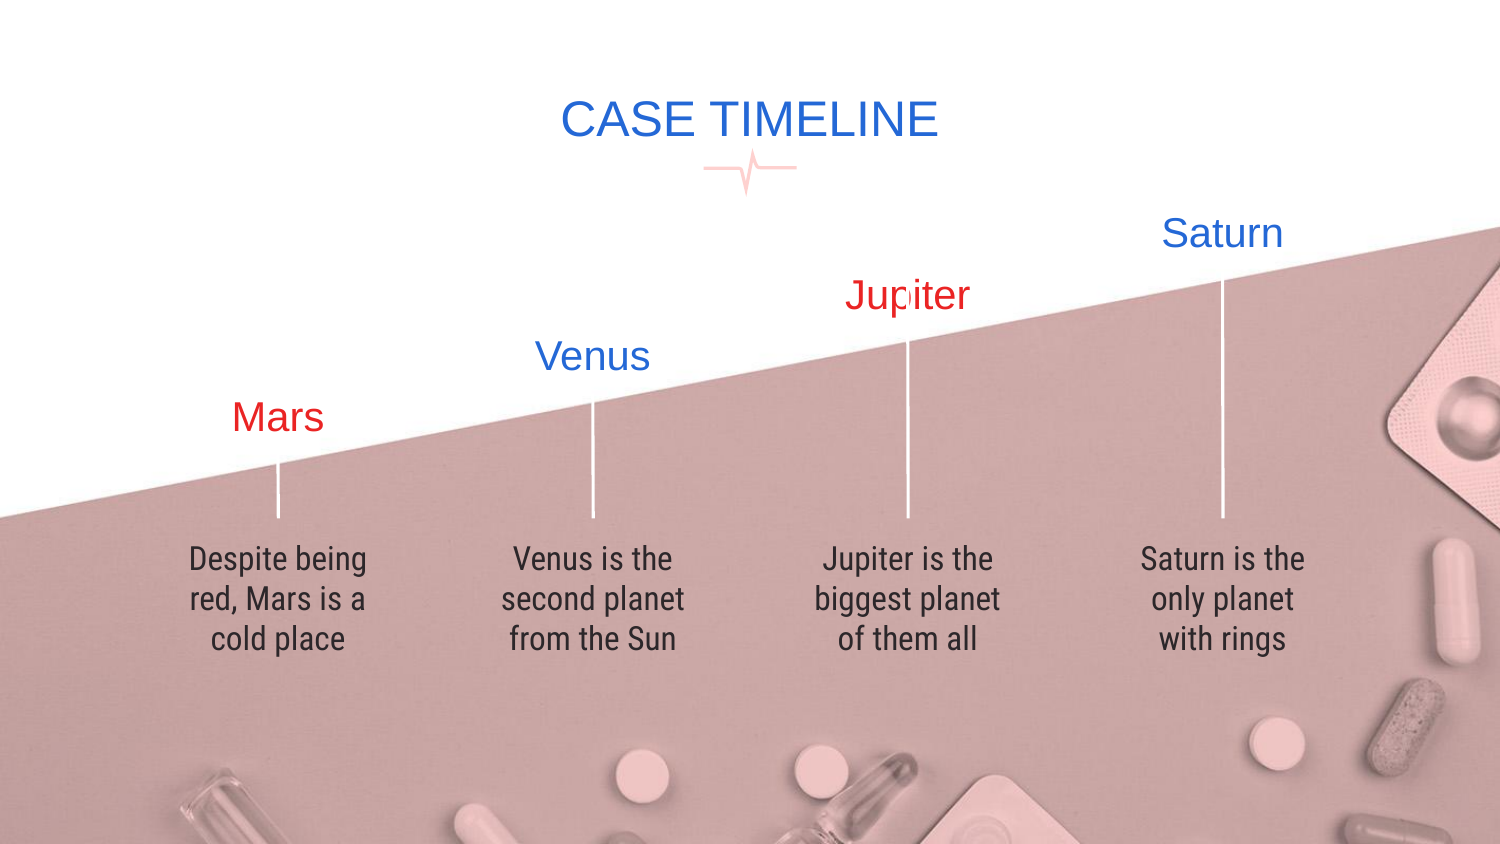

# CASE TIMELINE
Saturn
Jupiter
Venus
Mars
Despite being red, Mars is a cold place
Venus is the second planet from the Sun
Jupiter is the biggest planet of them all
Saturn is the only planet
with rings